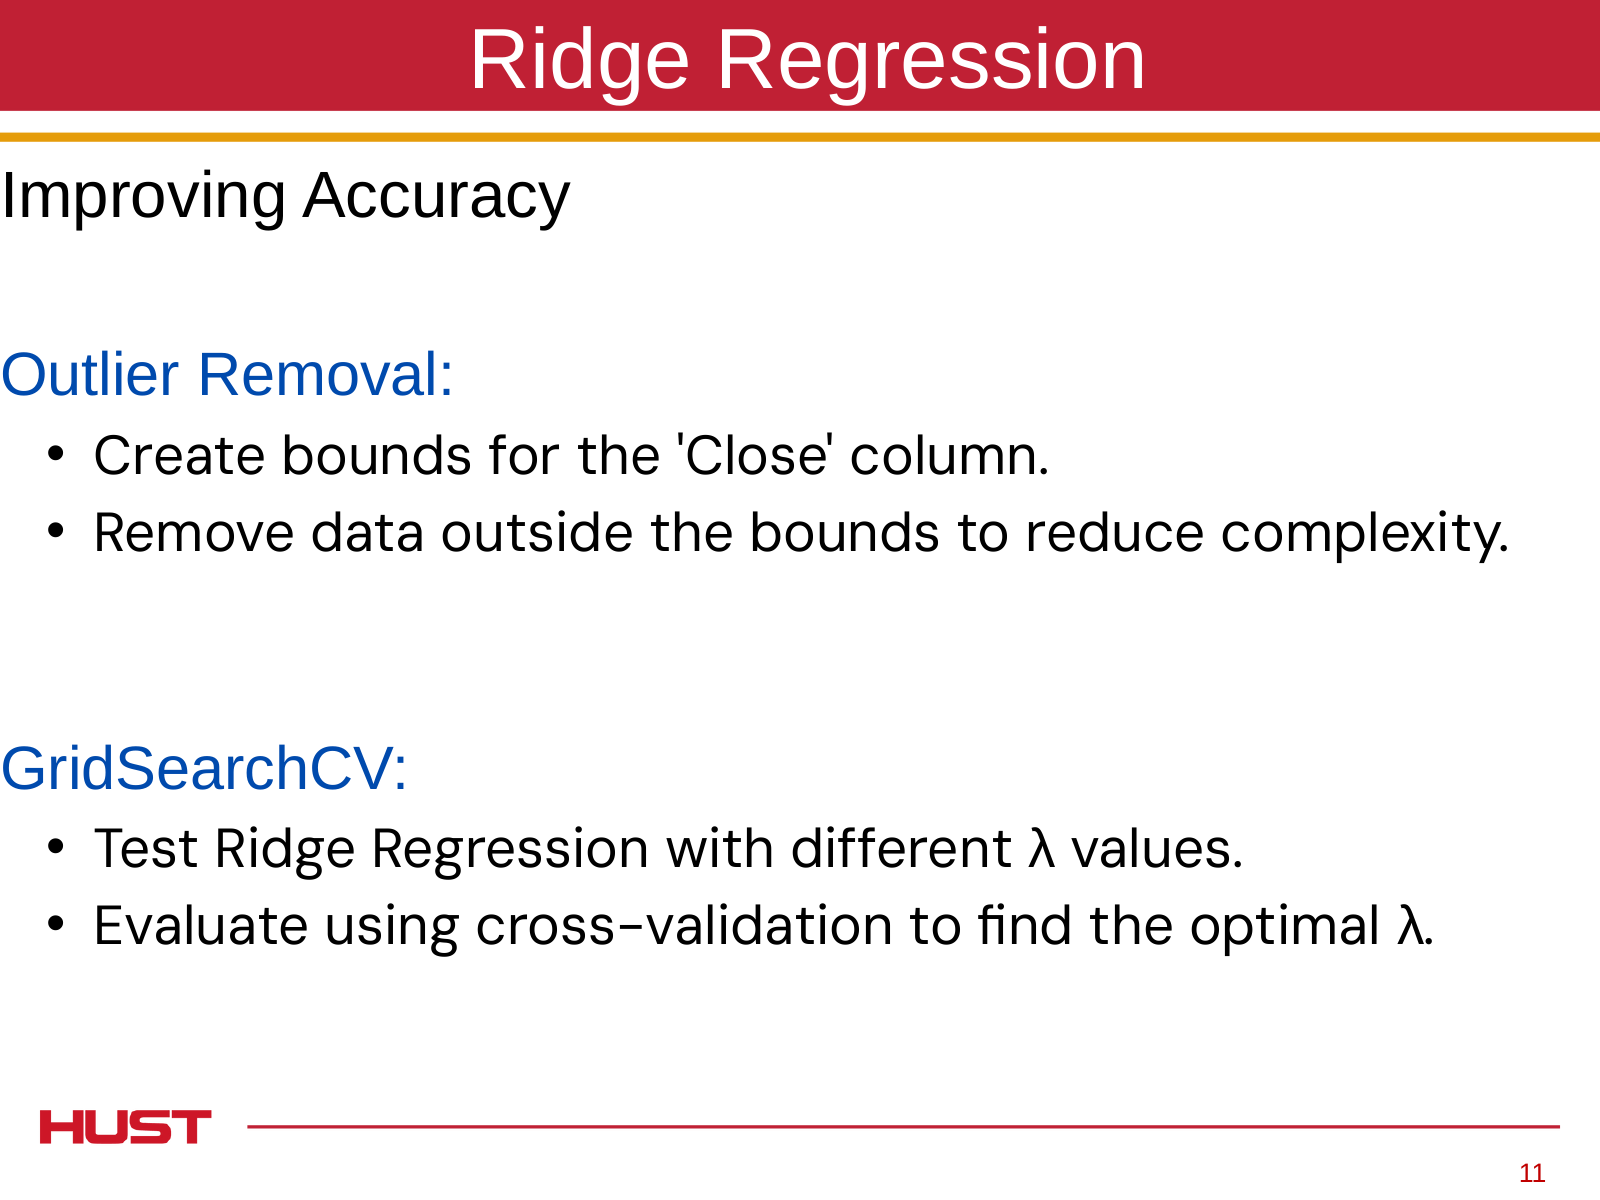

Ridge Regression
Improving Accuracy

Outlier Removal:
Create bounds for the 'Close' column.
Remove data outside the bounds to reduce complexity.

GridSearchCV:
Test Ridge Regression with different λ values.
Evaluate using cross-validation to find the optimal λ.

11